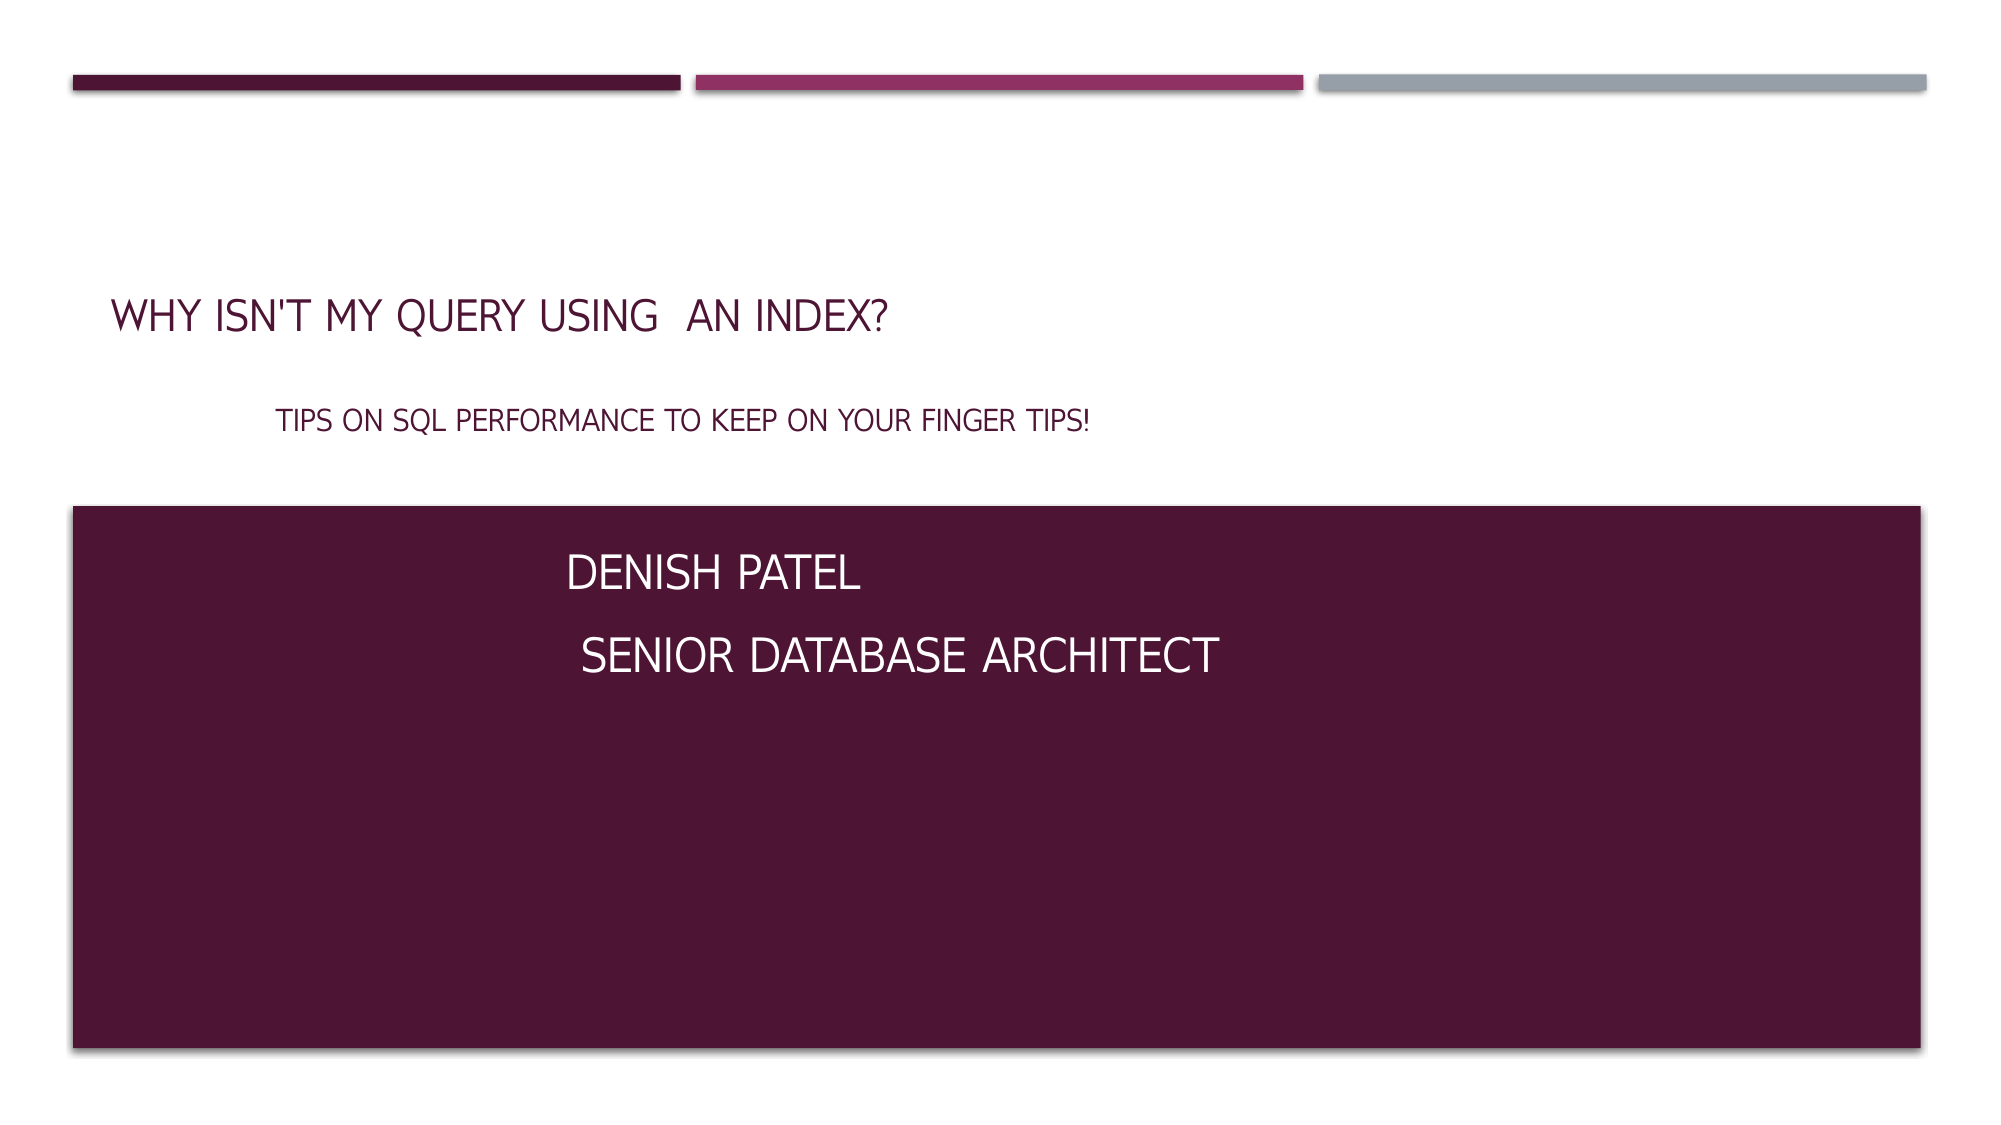

# Why isn't my query using  an index? Tips on SQL performance to keep on your finger tips!
Denish patel
 Senior database architect